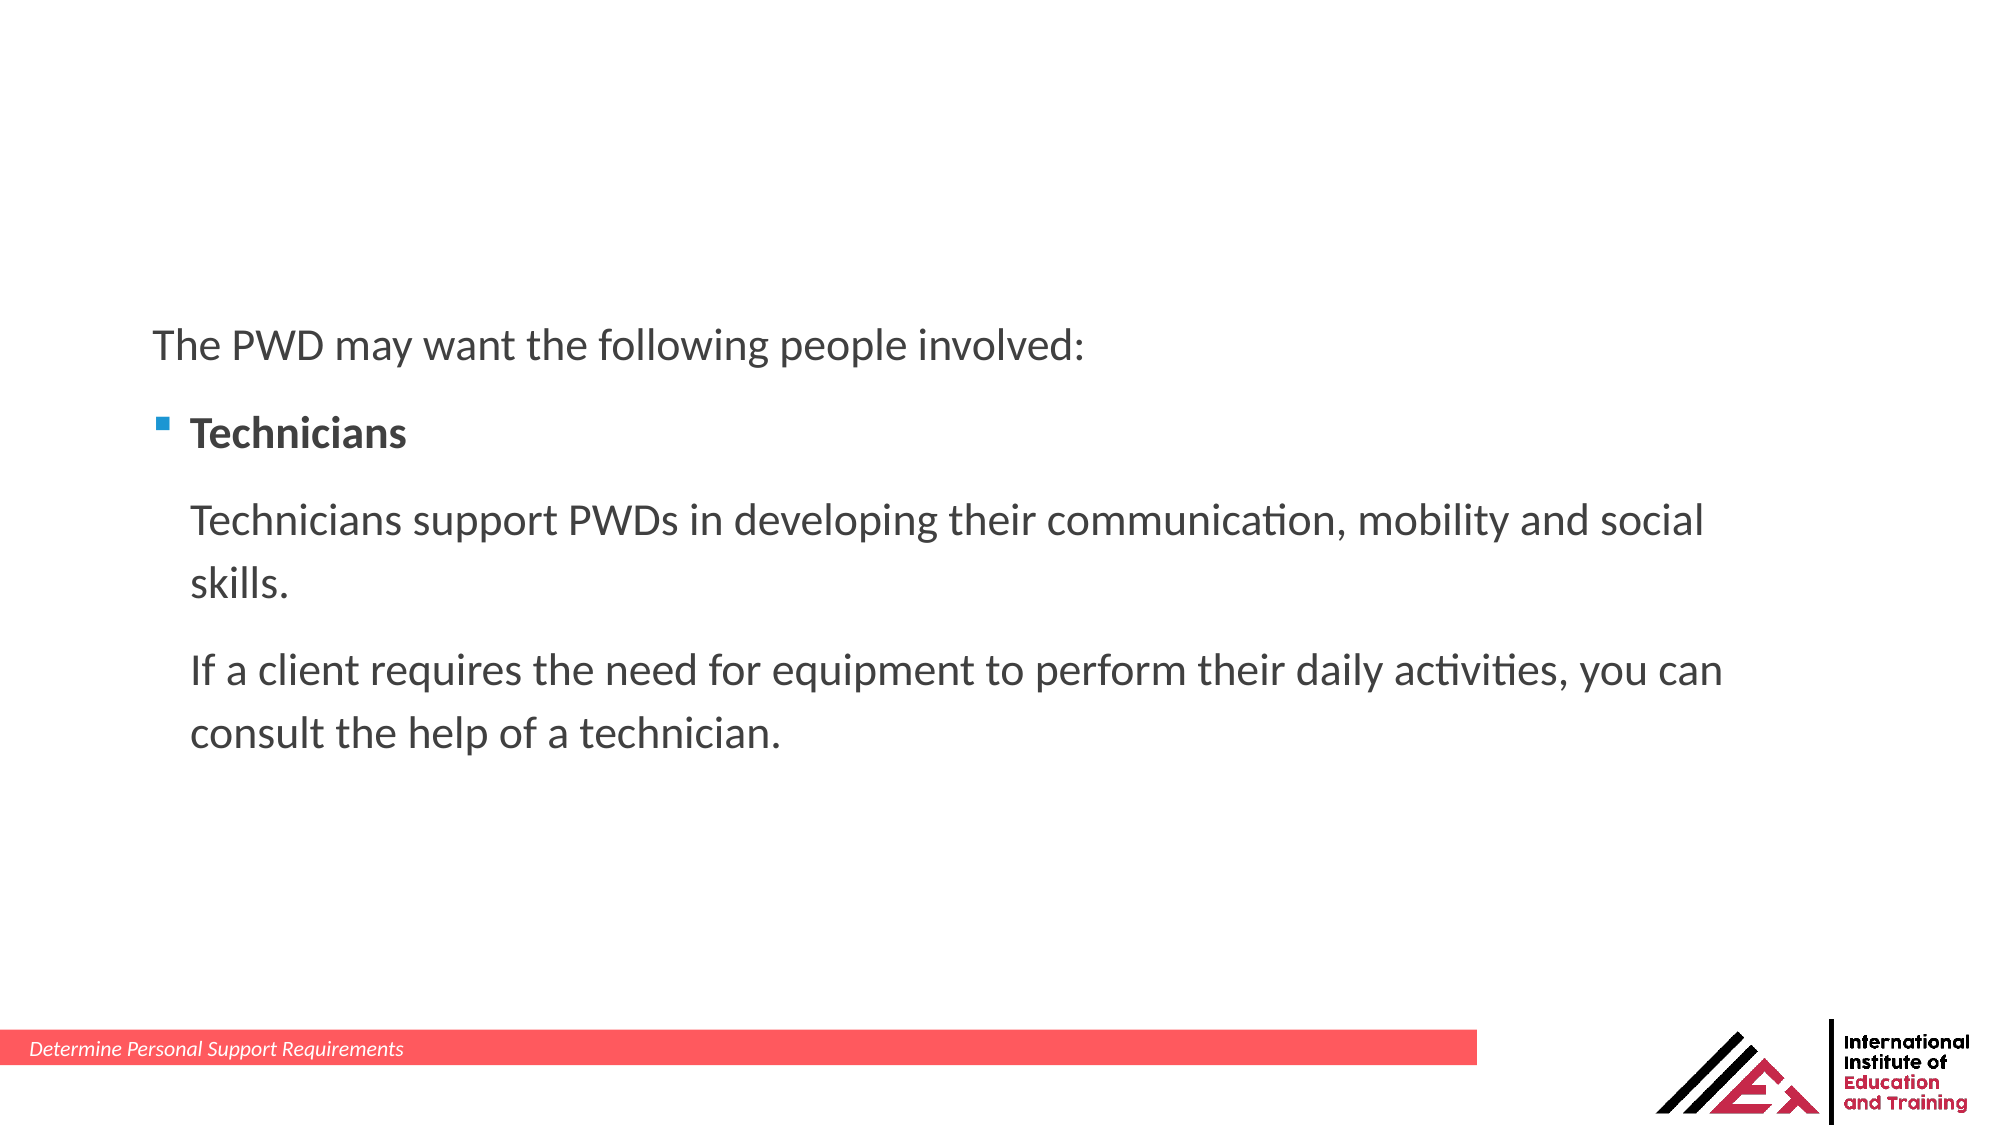

The PWD may want the following people involved:
Technicians
Technicians support PWDs in developing their communication, mobility and social skills.
If a client requires the need for equipment to perform their daily activities, you can consult the help of a technician.
Determine Personal Support Requirements